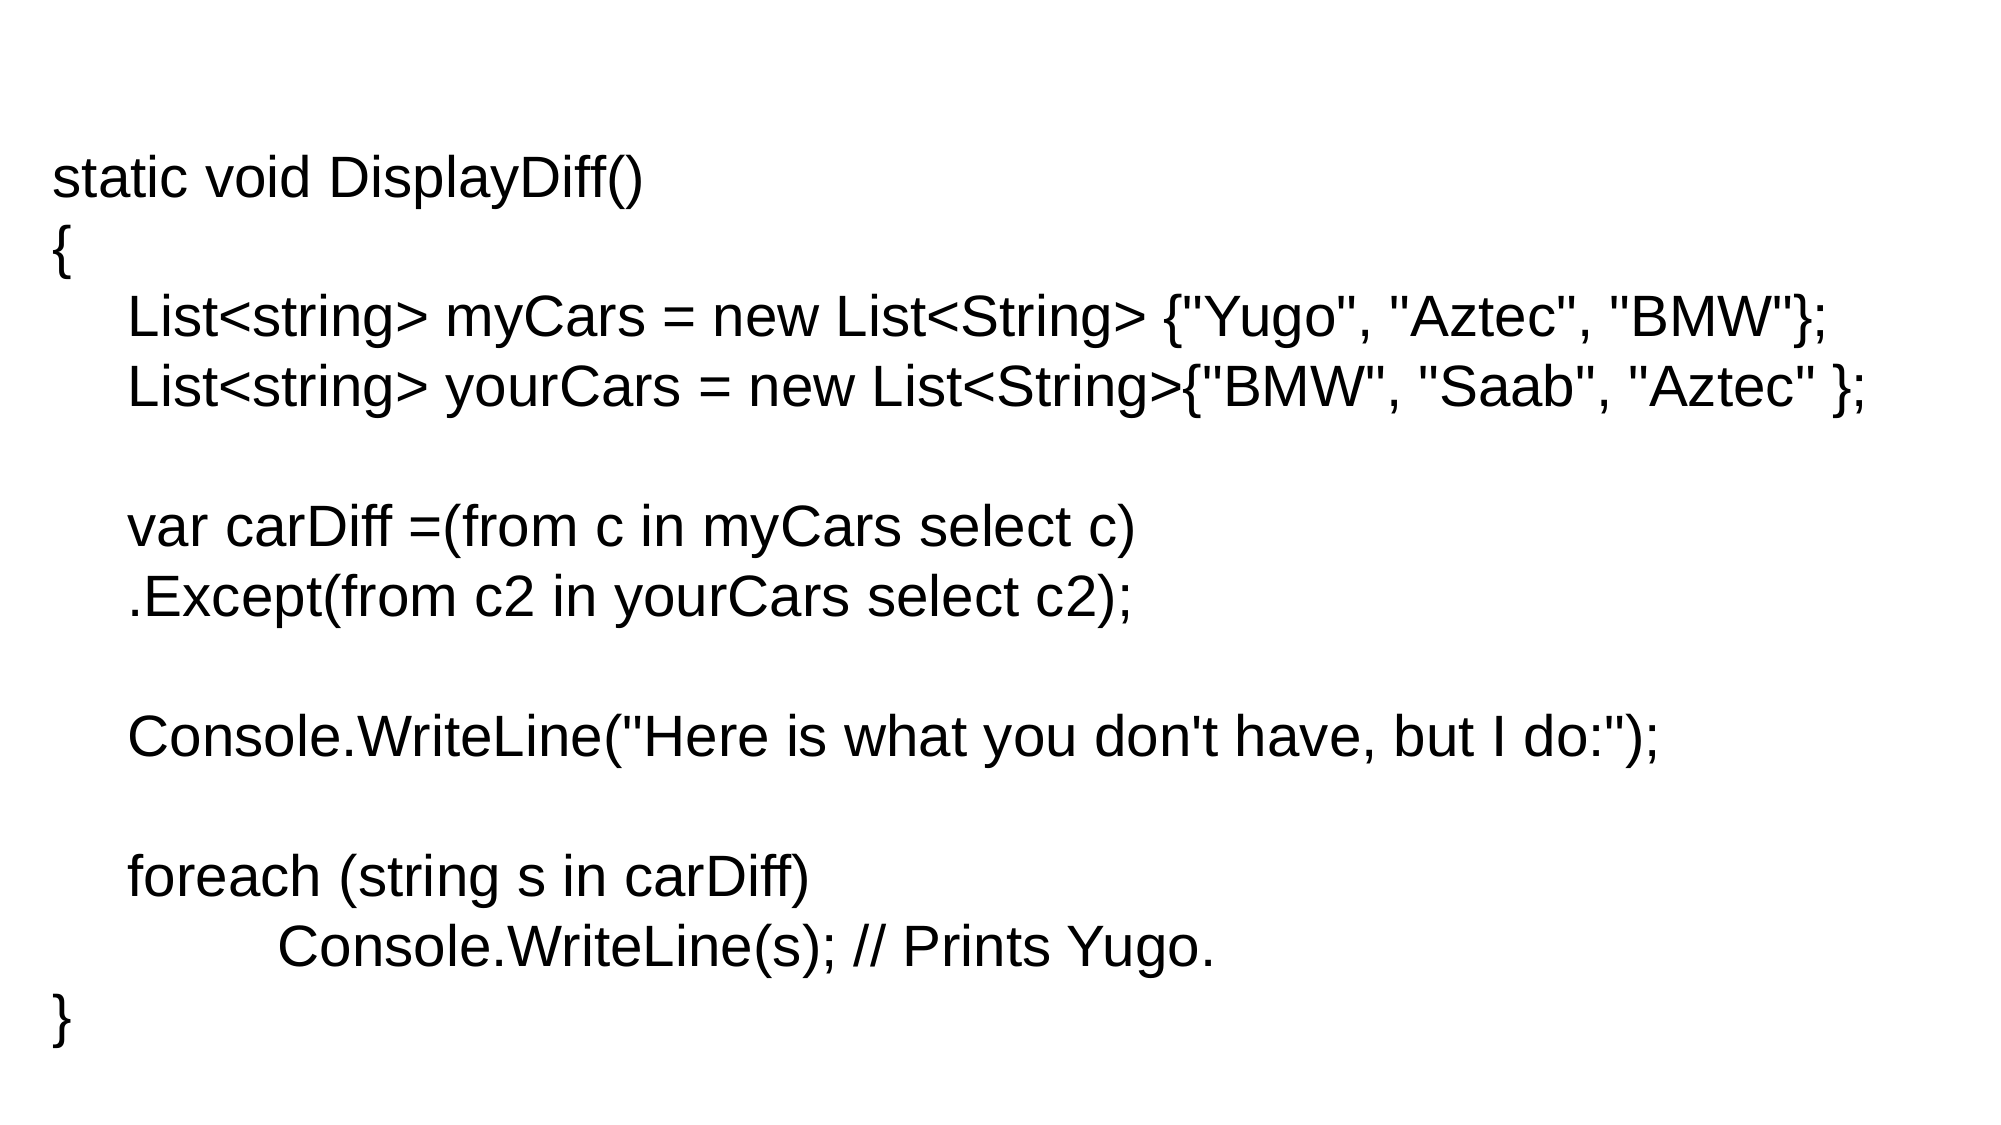

static void DisplayDiff()
{
List<string> myCars = new List<String> {"Yugo", "Aztec", "BMW"};
List<string> yourCars = new List<String>{"BMW", "Saab", "Aztec" };

var carDiff =(from c in myCars select c)
.Except(from c2 in yourCars select c2);

Console.WriteLine("Here is what you don't have, but I do:");

foreach (string s in carDiff)
	Console.WriteLine(s); // Prints Yugo.
}